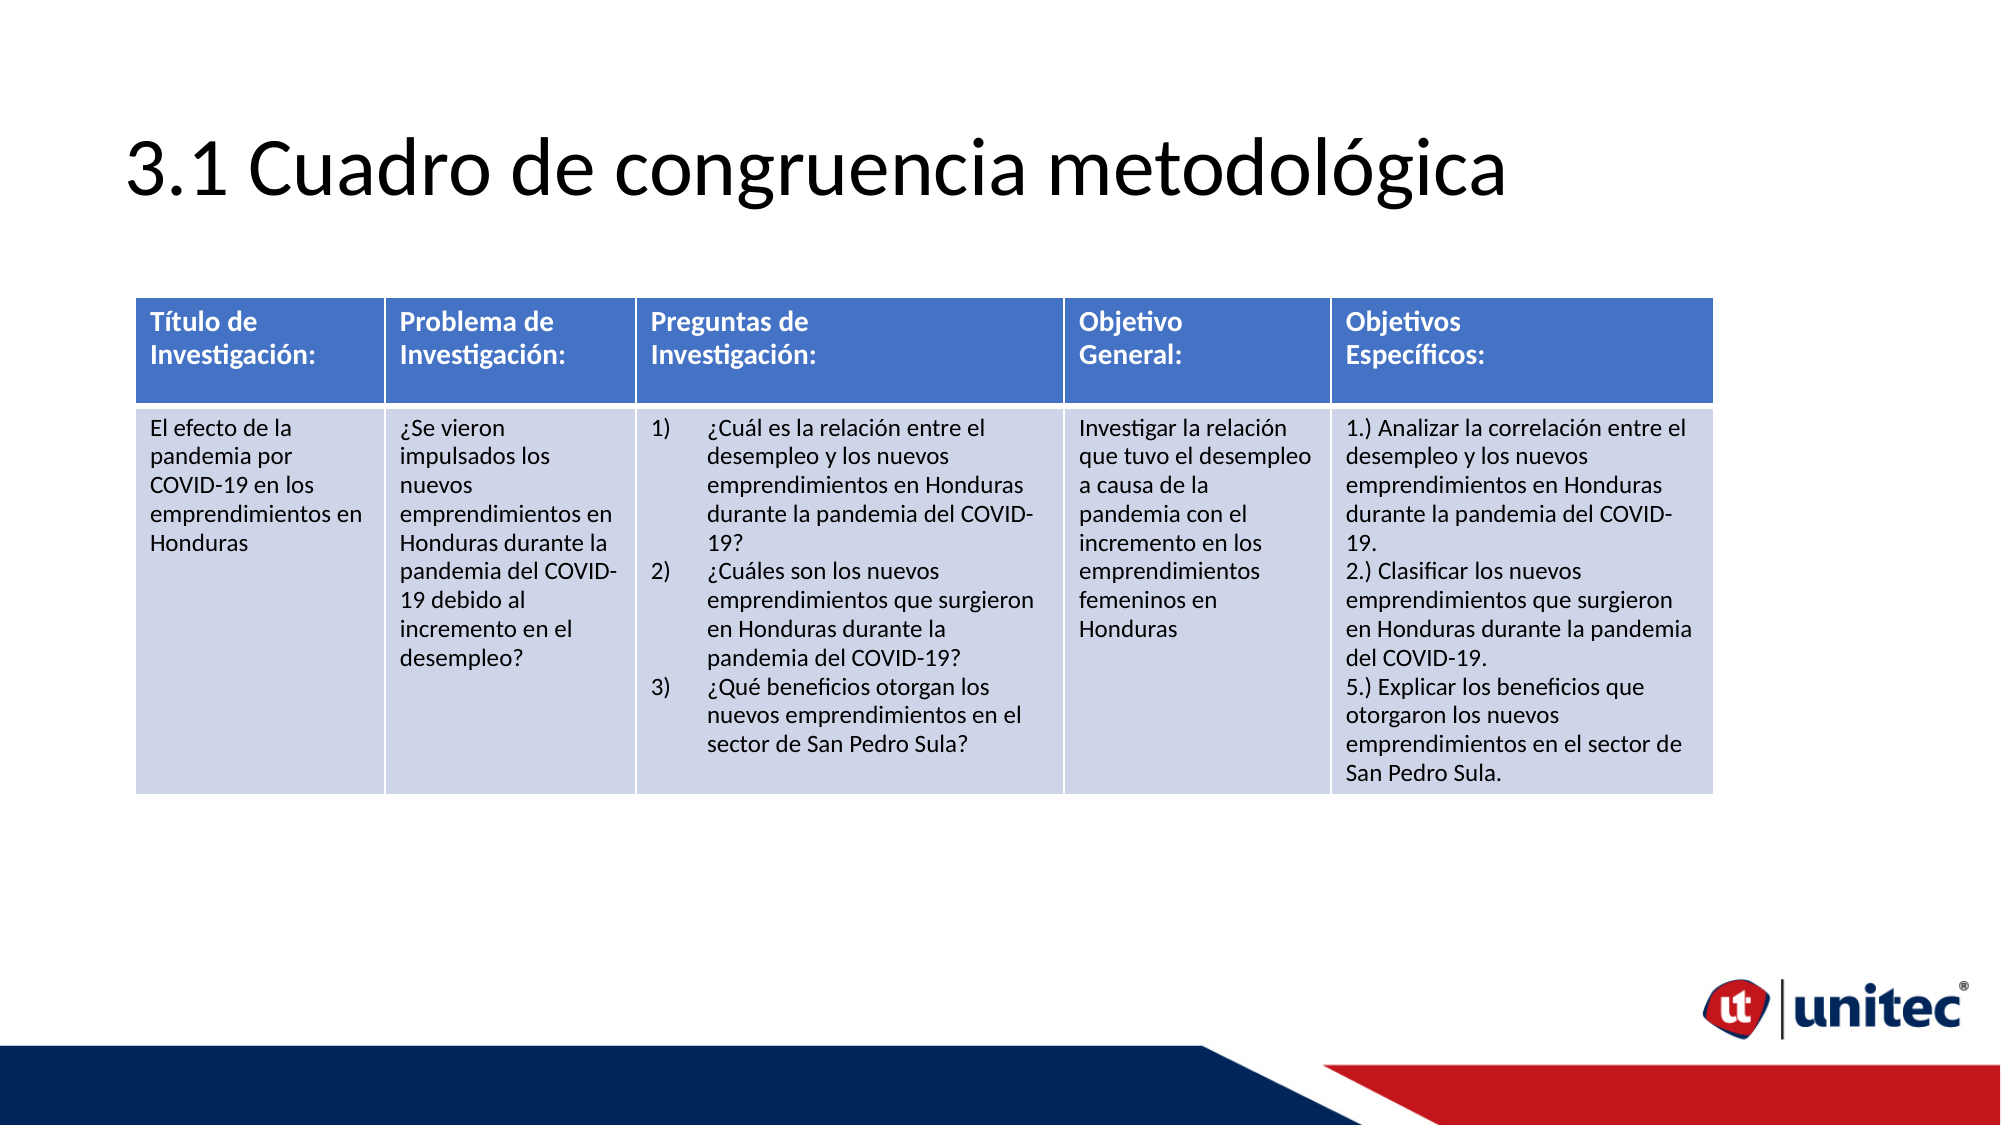

# 3.1 Cuadro de congruencia metodológica
| Título de Investigación: | Problema de Investigación: | Preguntas de Investigación: | Objetivo General: | Objetivos Específicos: |
| --- | --- | --- | --- | --- |
| El efecto de la pandemia por COVID-19 en los emprendimientos en Honduras | ¿Se vieron impulsados los nuevos emprendimientos en Honduras durante la pandemia del COVID-19 debido al incremento en el desempleo? | ¿Cuál es la relación entre el desempleo y los nuevos emprendimientos en Honduras durante la pandemia del COVID-19? ¿Cuáles son los nuevos emprendimientos que surgieron en Honduras durante la pandemia del COVID-19? ¿Qué beneficios otorgan los nuevos emprendimientos en el sector de San Pedro Sula? | Investigar la relación que tuvo el desempleo a causa de la pandemia con el incremento en los emprendimientos femeninos en Honduras | 1.) Analizar la correlación entre el desempleo y los nuevos emprendimientos en Honduras durante la pandemia del COVID-19. 2.) Clasificar los nuevos emprendimientos que surgieron en Honduras durante la pandemia del COVID-19. 5.) Explicar los beneficios que otorgaron los nuevos emprendimientos en el sector de San Pedro Sula. |